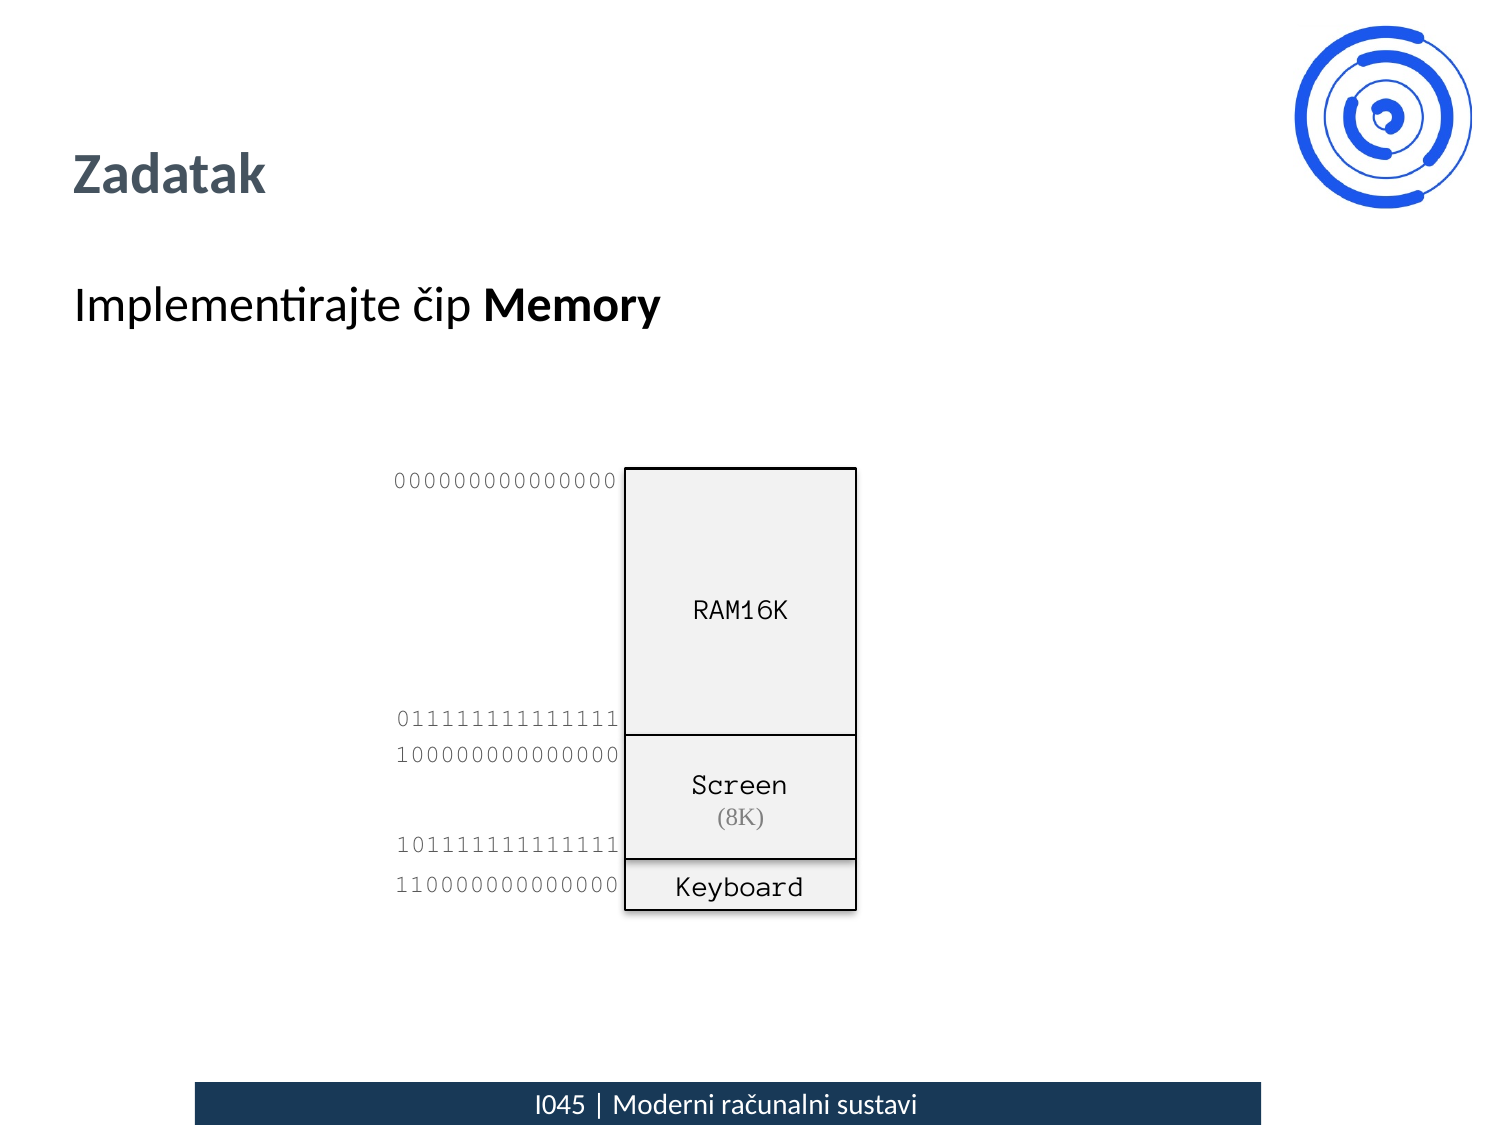

# Zadatak
Implementirajte čip Memory
000000000000000

RAM16K
011111111111111
100000000000000

Screen
(8K)
101111111111111
Keyboard
110000000000000